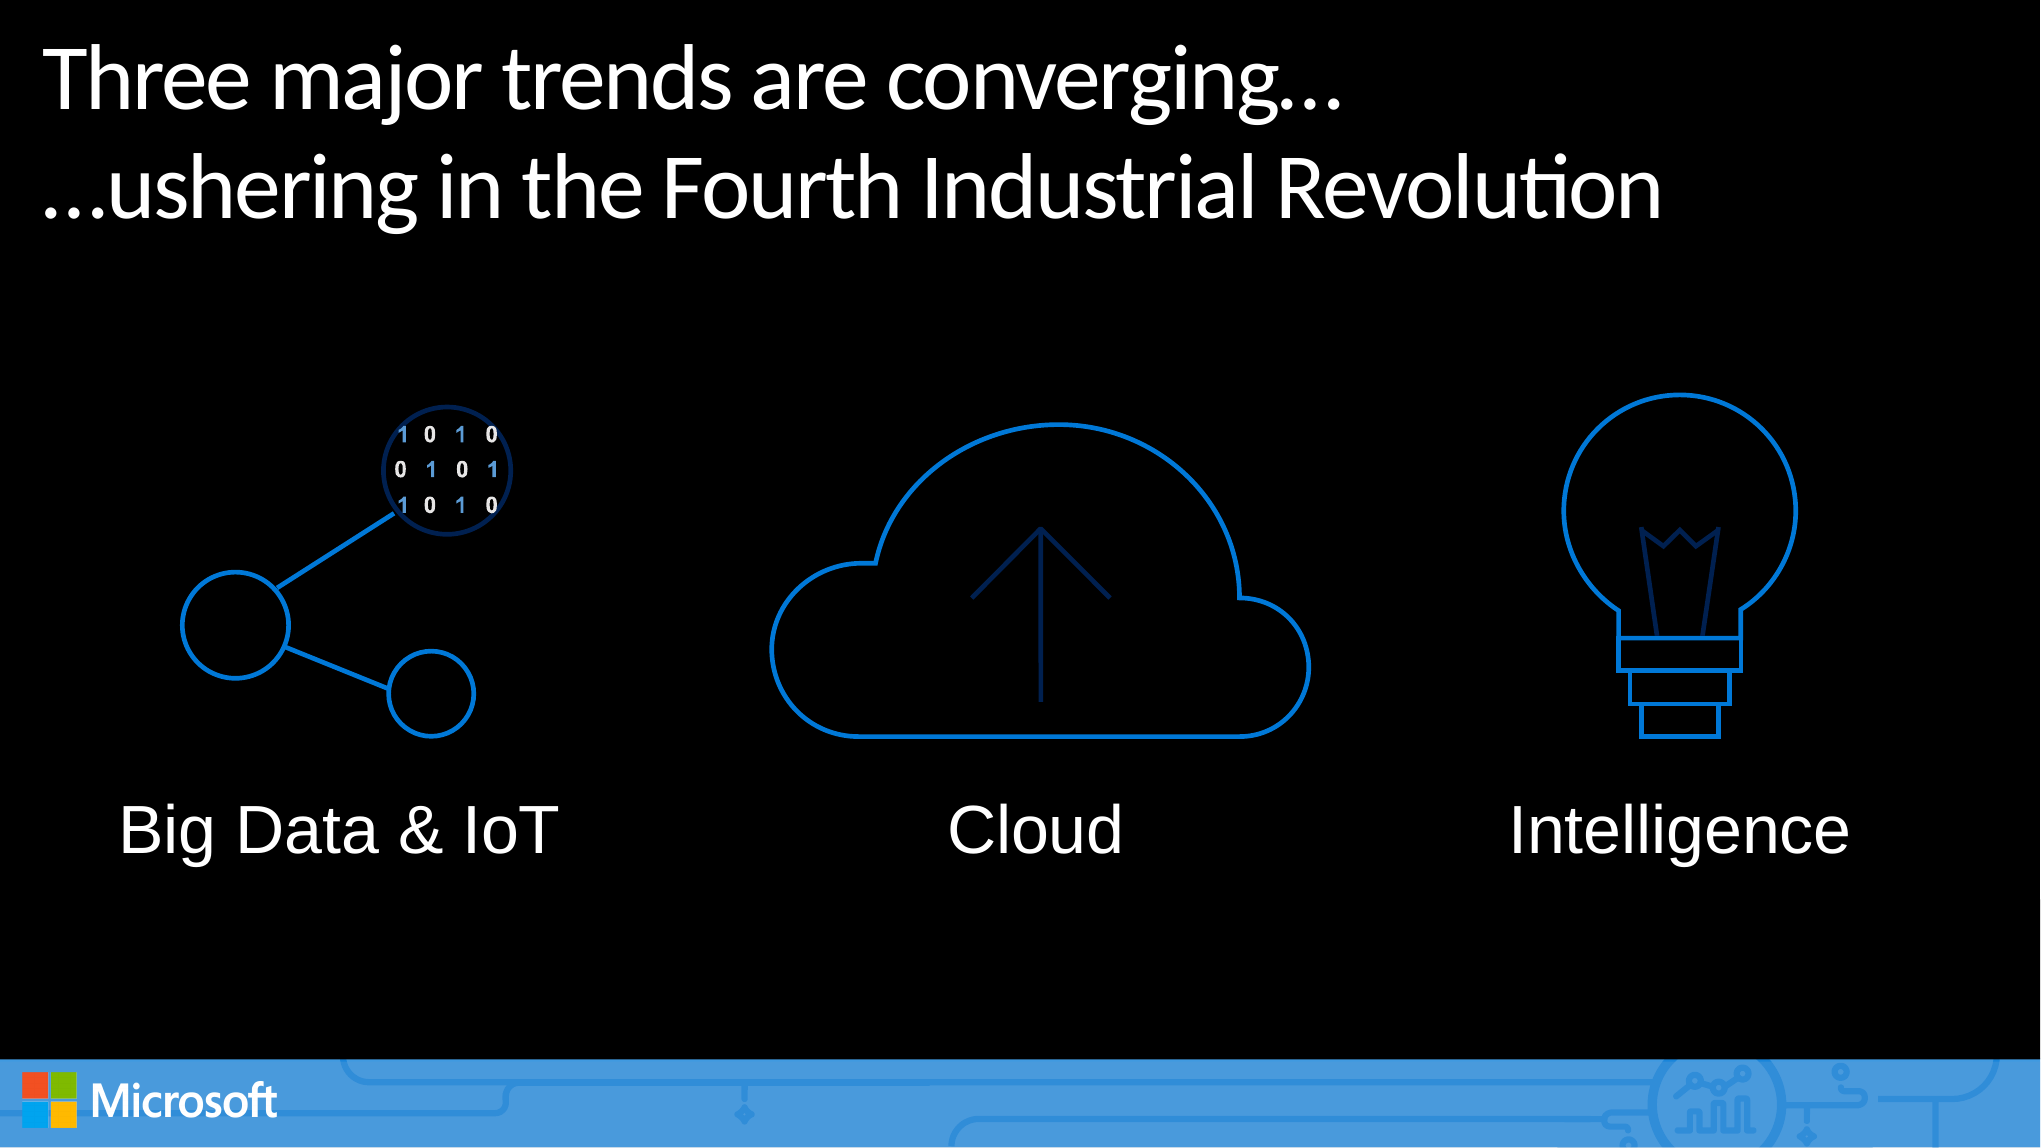

Three major trends are converging…
…ushering in the Fourth Industrial Revolution

Big Data & IoT
Cloud
Intelligence